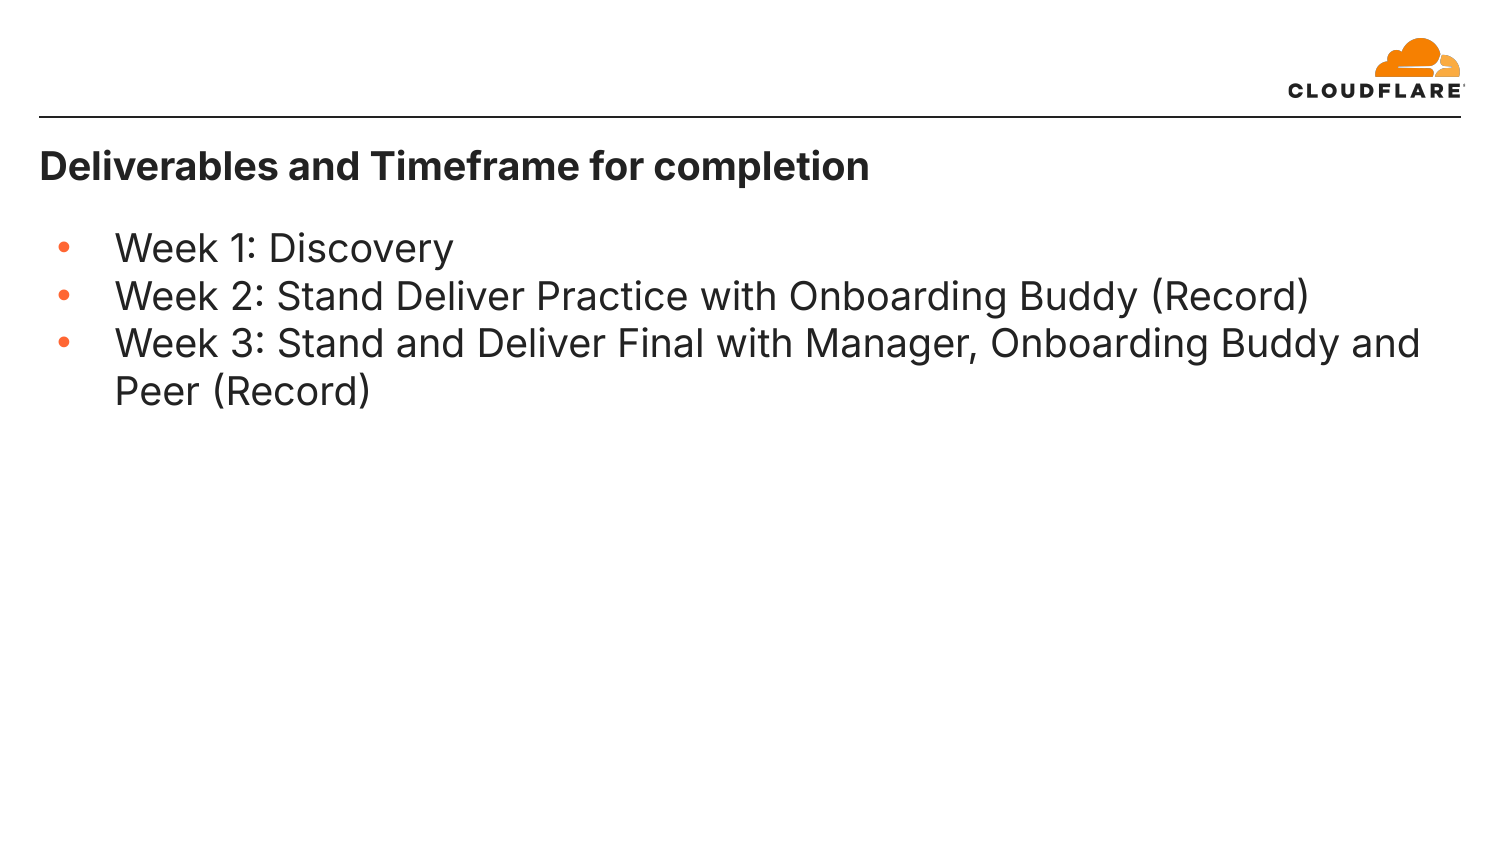

# Deliverables and Timeframe for completion
Week 1: Discovery
Week 2: Stand Deliver Practice with Onboarding Buddy (Record)
Week 3: Stand and Deliver Final with Manager, Onboarding Buddy and Peer (Record)